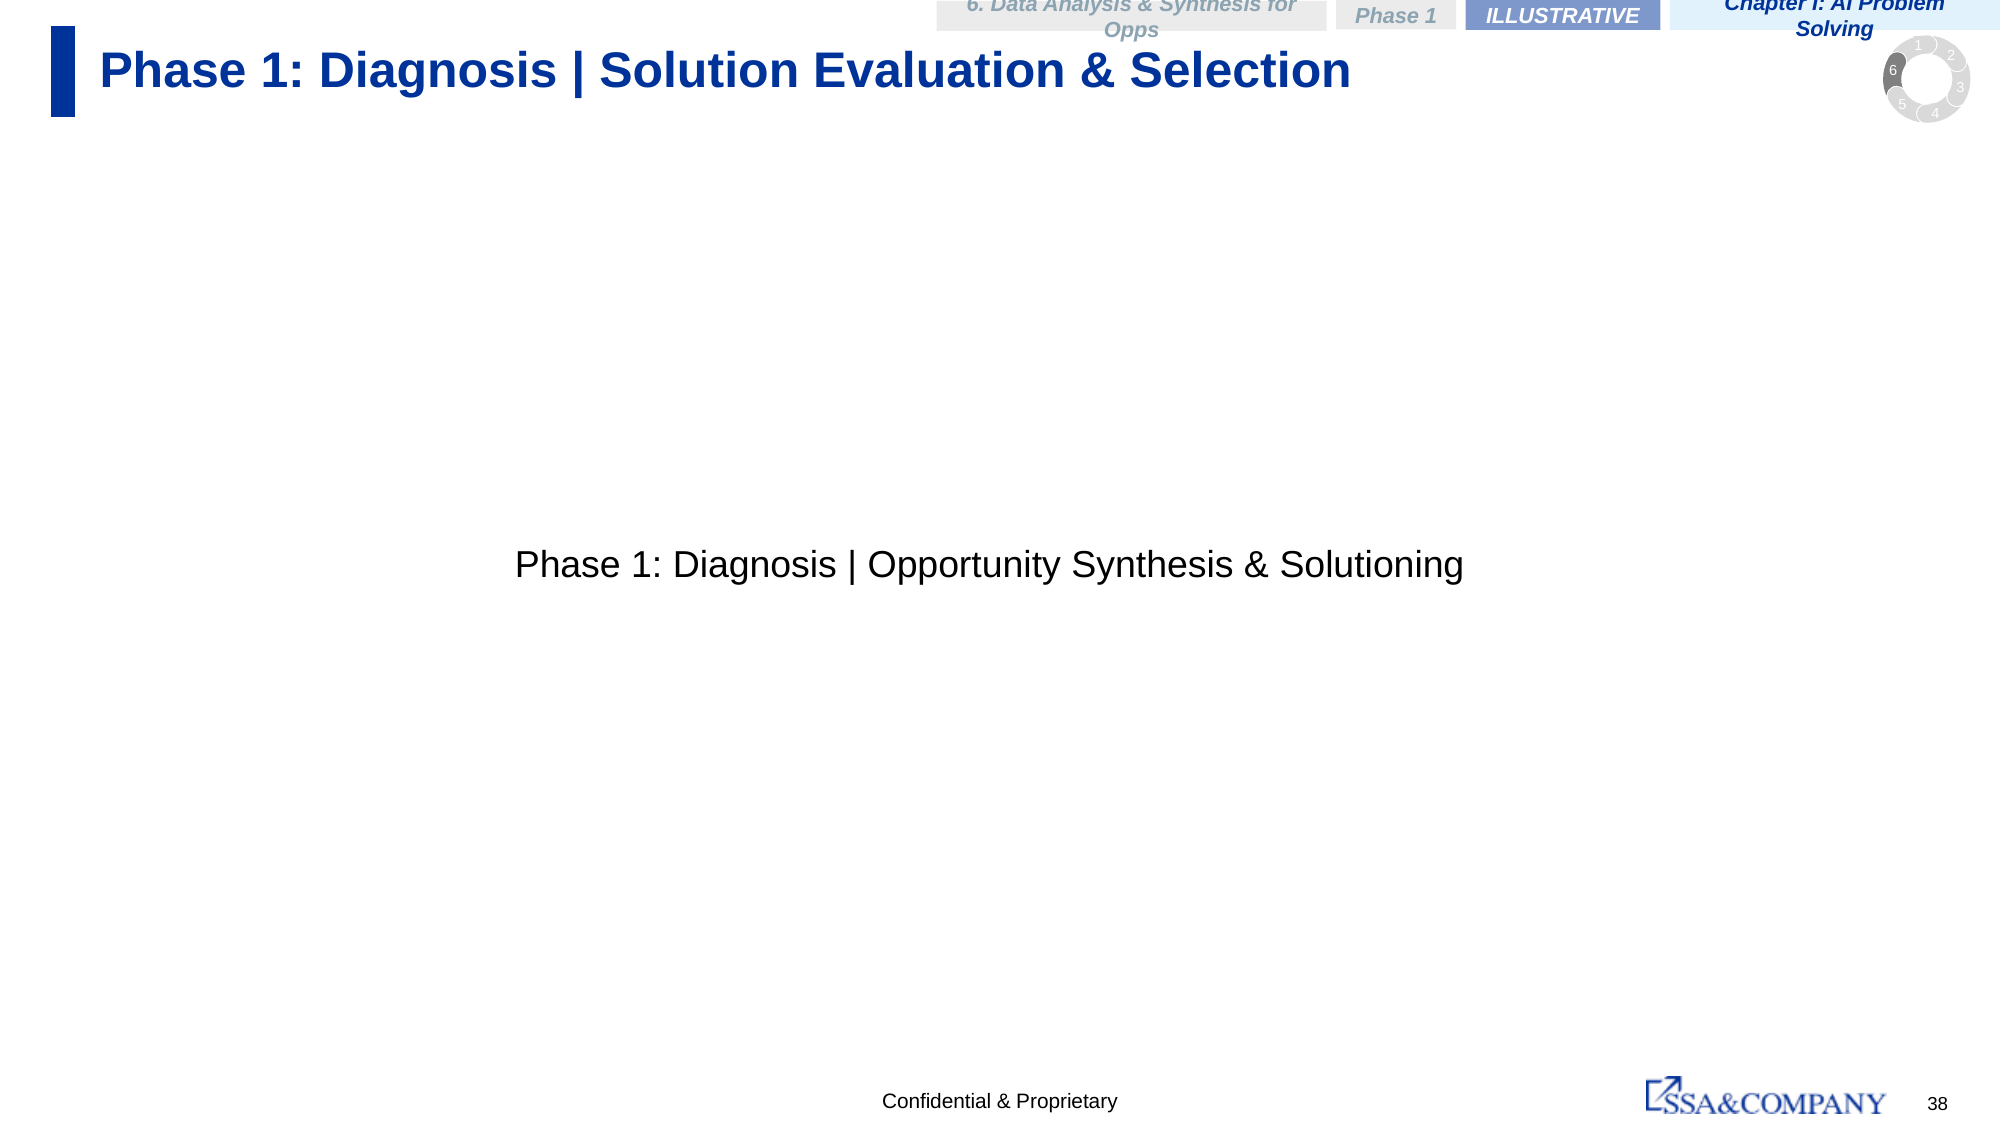

ILLUSTRATIVE
Chapter I: AI Problem Solving
Phase 1
6. Data Analysis & Synthesis for Opps

1
2
6
3
5
4
# Phase 1: Diagnosis | Solution Evaluation & Selection

Phase 1: Diagnosis | Opportunity Synthesis & Solutioning
Confidential & Proprietary